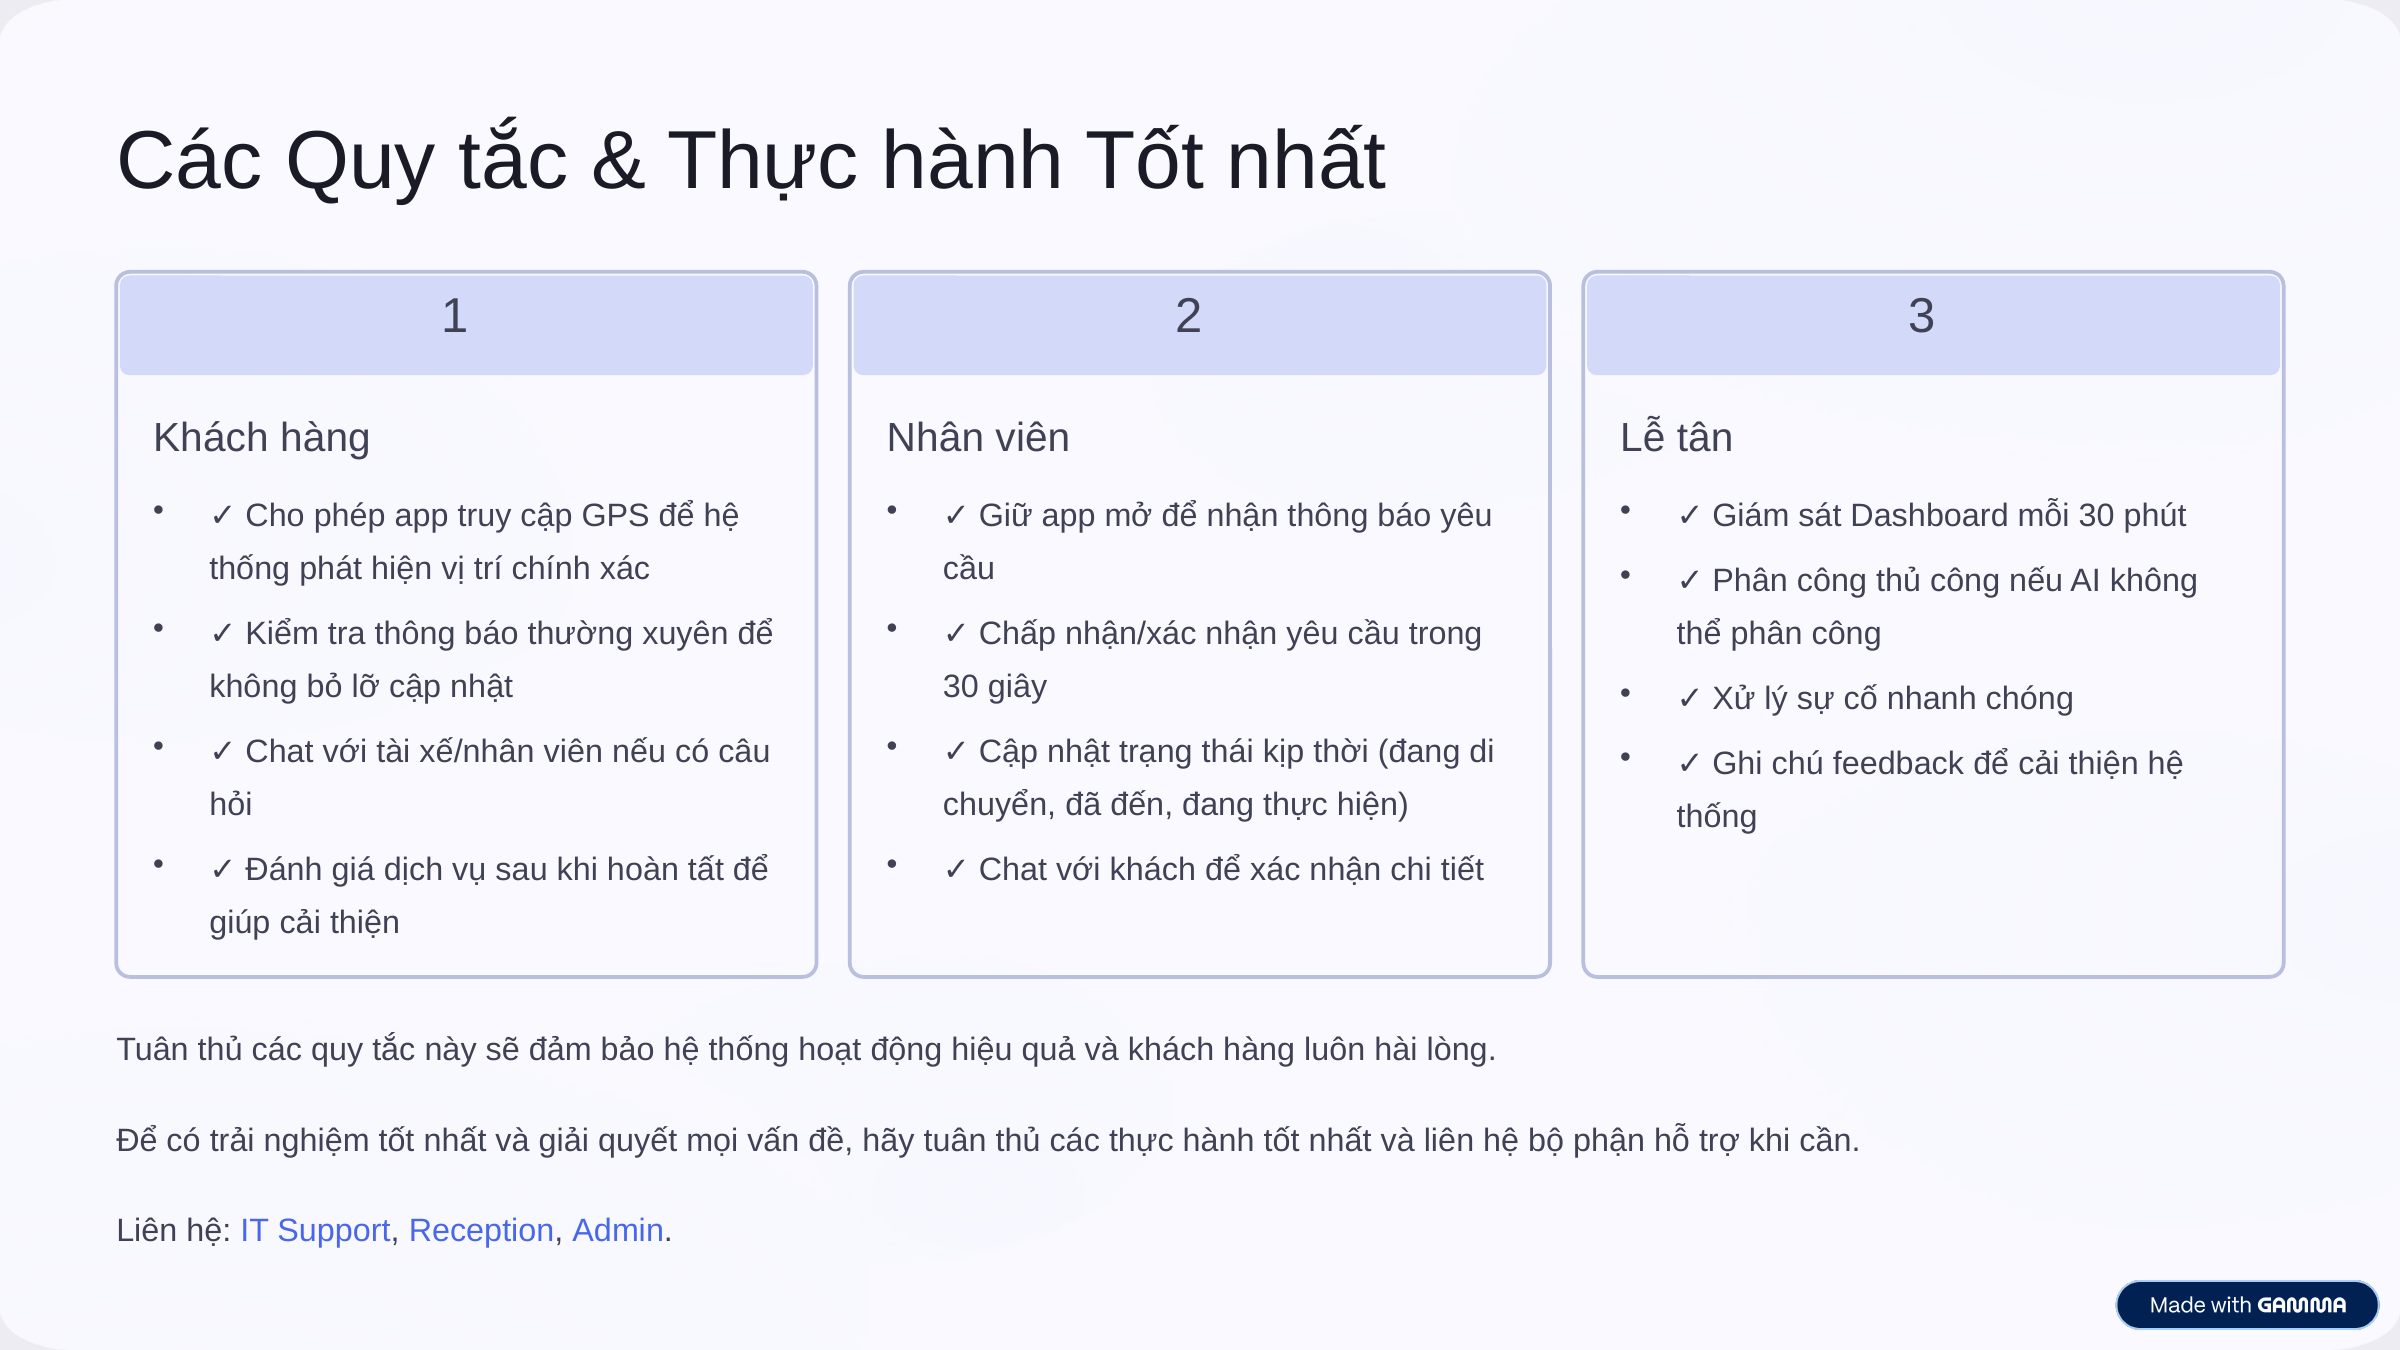

Các Quy tắc & Thực hành Tốt nhất

1
2
3
Khách hàng
Nhân viên
Lễ tân
✓ Cho phép app truy cập GPS để hệ thống phát hiện vị trí chính xác
✓ Giữ app mở để nhận thông báo yêu cầu
✓ Giám sát Dashboard mỗi 30 phút
✓ Phân công thủ công nếu AI không thể phân công
✓ Kiểm tra thông báo thường xuyên để không bỏ lỡ cập nhật
✓ Chấp nhận/xác nhận yêu cầu trong 30 giây
✓ Xử lý sự cố nhanh chóng
✓ Chat với tài xế/nhân viên nếu có câu hỏi
✓ Cập nhật trạng thái kịp thời (đang di chuyển, đã đến, đang thực hiện)
✓ Ghi chú feedback để cải thiện hệ thống
✓ Đánh giá dịch vụ sau khi hoàn tất để giúp cải thiện
✓ Chat với khách để xác nhận chi tiết
Tuân thủ các quy tắc này sẽ đảm bảo hệ thống hoạt động hiệu quả và khách hàng luôn hài lòng.
Để có trải nghiệm tốt nhất và giải quyết mọi vấn đề, hãy tuân thủ các thực hành tốt nhất và liên hệ bộ phận hỗ trợ khi cần.
Liên hệ: IT Support, Reception, Admin.